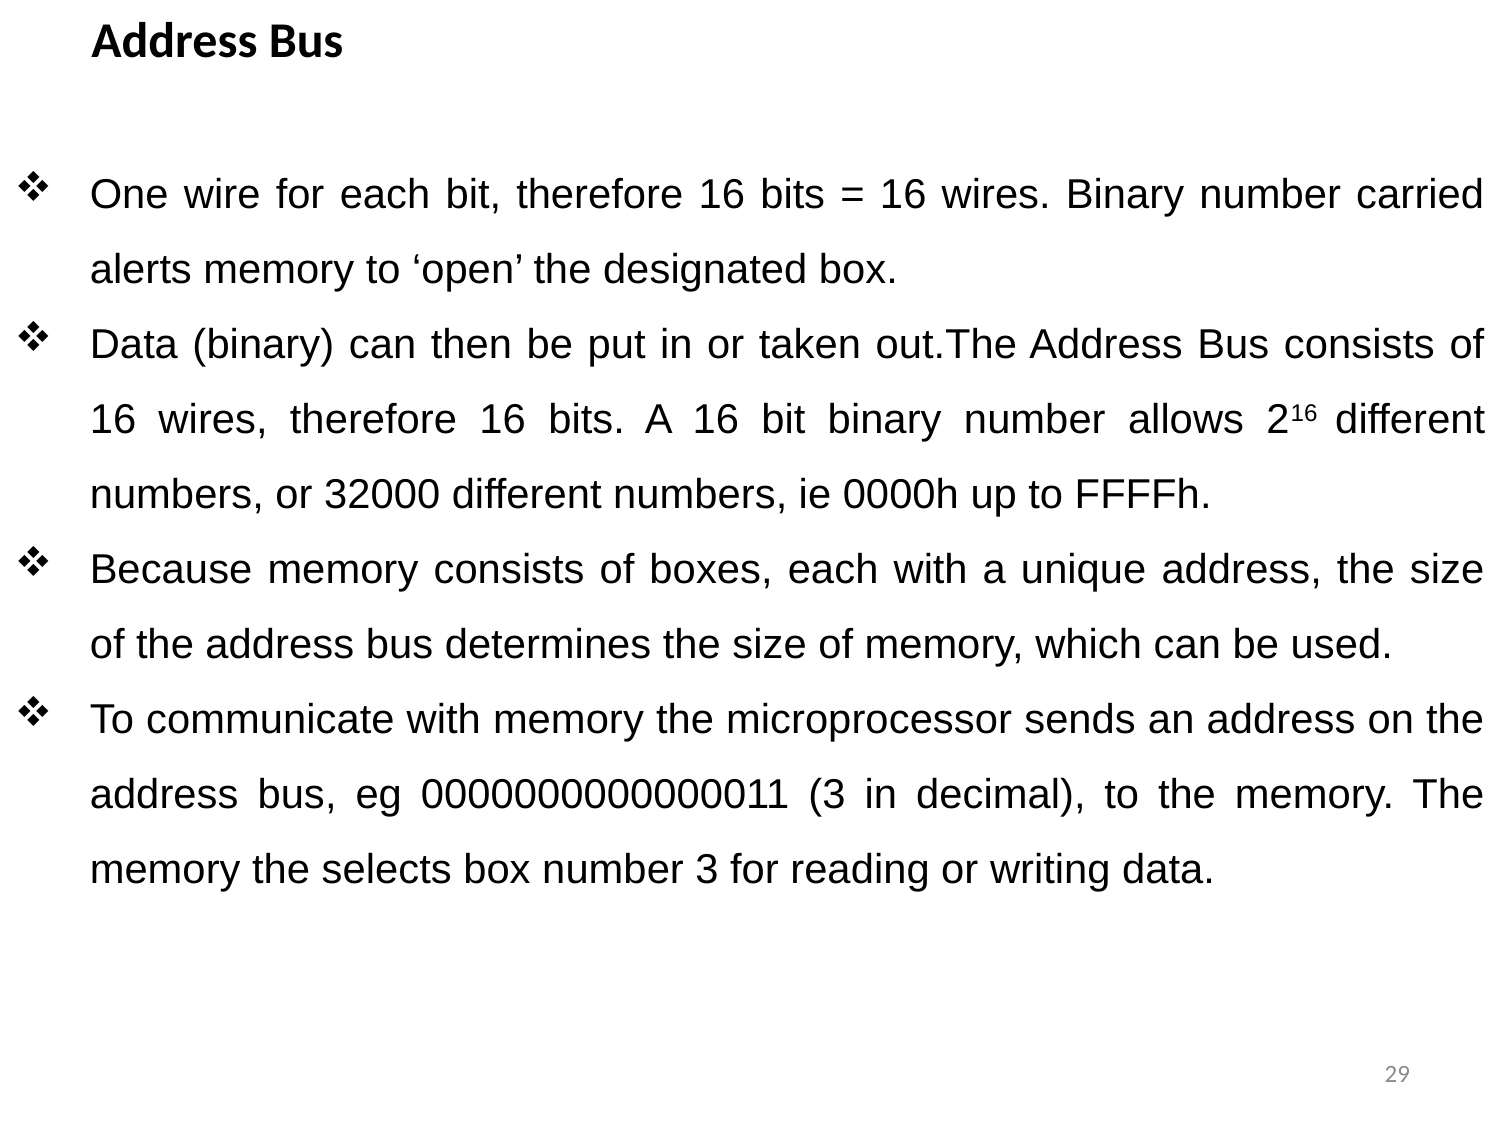

Address Bus
One wire for each bit, therefore 16 bits = 16 wires. Binary number carried alerts memory to ‘open’ the designated box.
Data (binary) can then be put in or taken out.The Address Bus consists of 16 wires, therefore 16 bits. A 16 bit binary number allows 216 different numbers, or 32000 different numbers, ie 0000h up to FFFFh.
Because memory consists of boxes, each with a unique address, the size of the address bus determines the size of memory, which can be used.
To communicate with memory the microprocessor sends an address on the address bus, eg 0000000000000011 (3 in decimal), to the memory. The memory the selects box number 3 for reading or writing data.
29